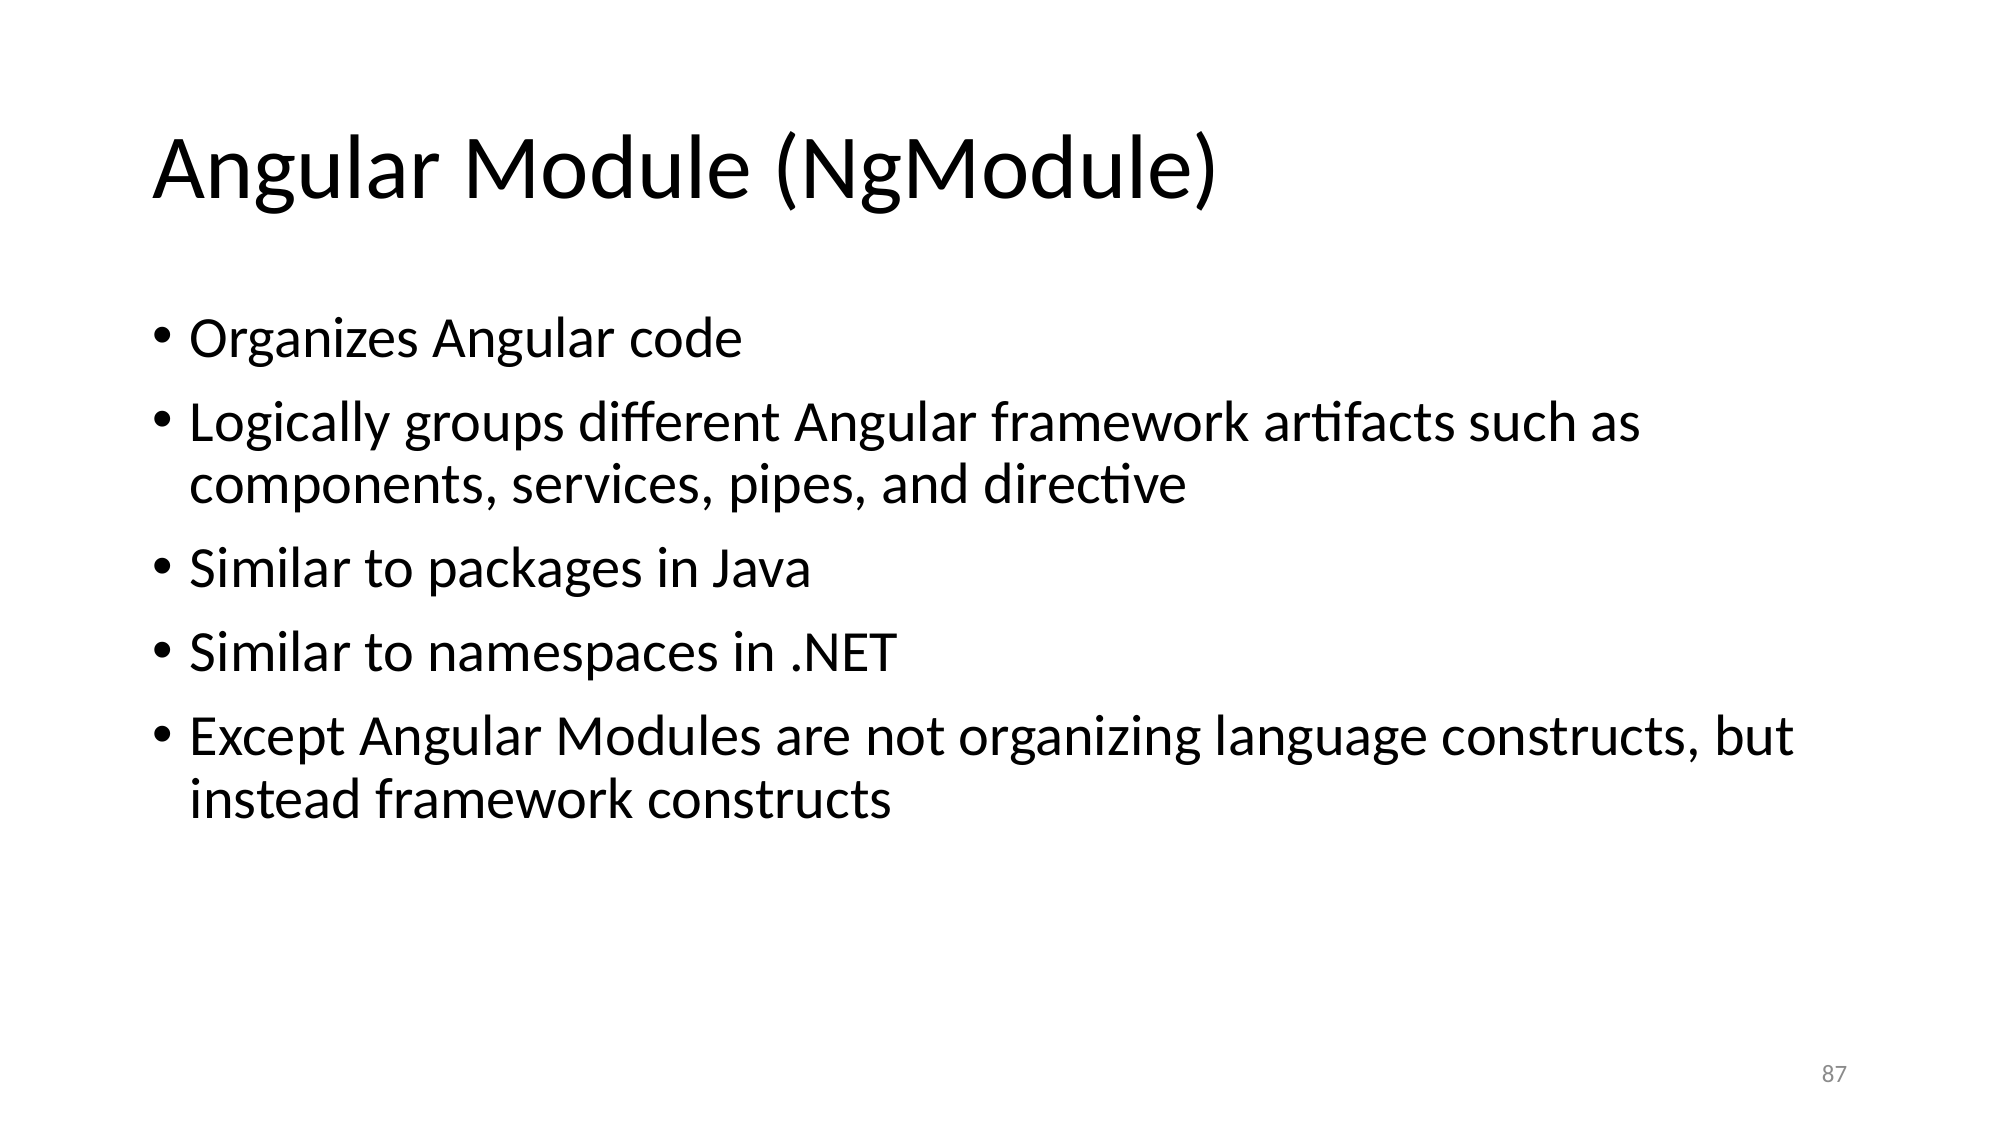

# Angular Module (NgModule)
Organizes Angular code
Logically groups different Angular framework artifacts such as components, services, pipes, and directive
Similar to packages in Java
Similar to namespaces in .NET
Except Angular Modules are not organizing language constructs, but instead framework constructs

87